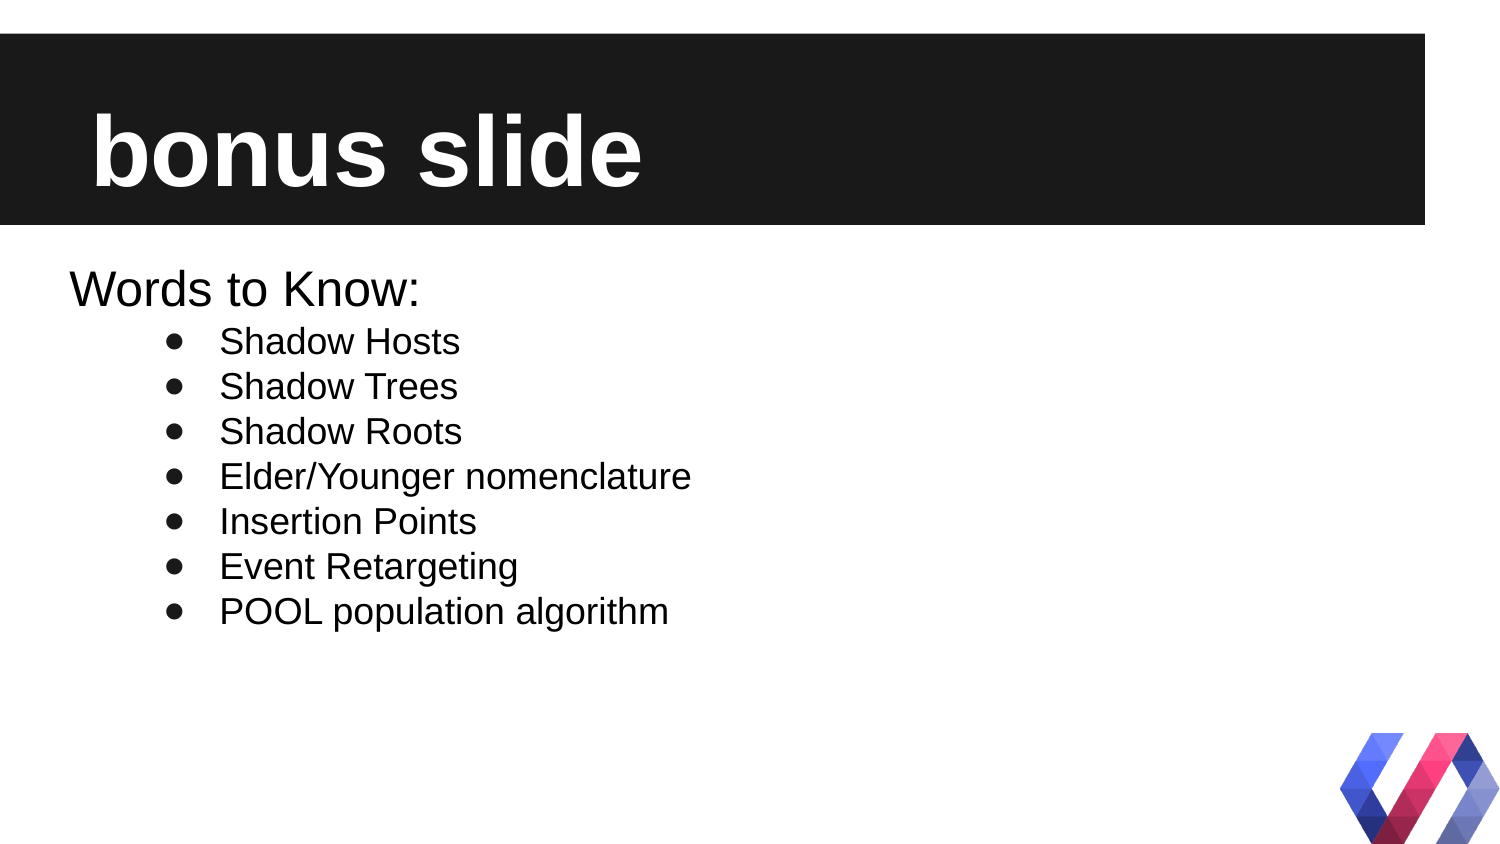

# bonus slide
Words to Know:
Shadow Hosts
Shadow Trees
Shadow Roots
Elder/Younger nomenclature
Insertion Points
Event Retargeting
POOL population algorithm